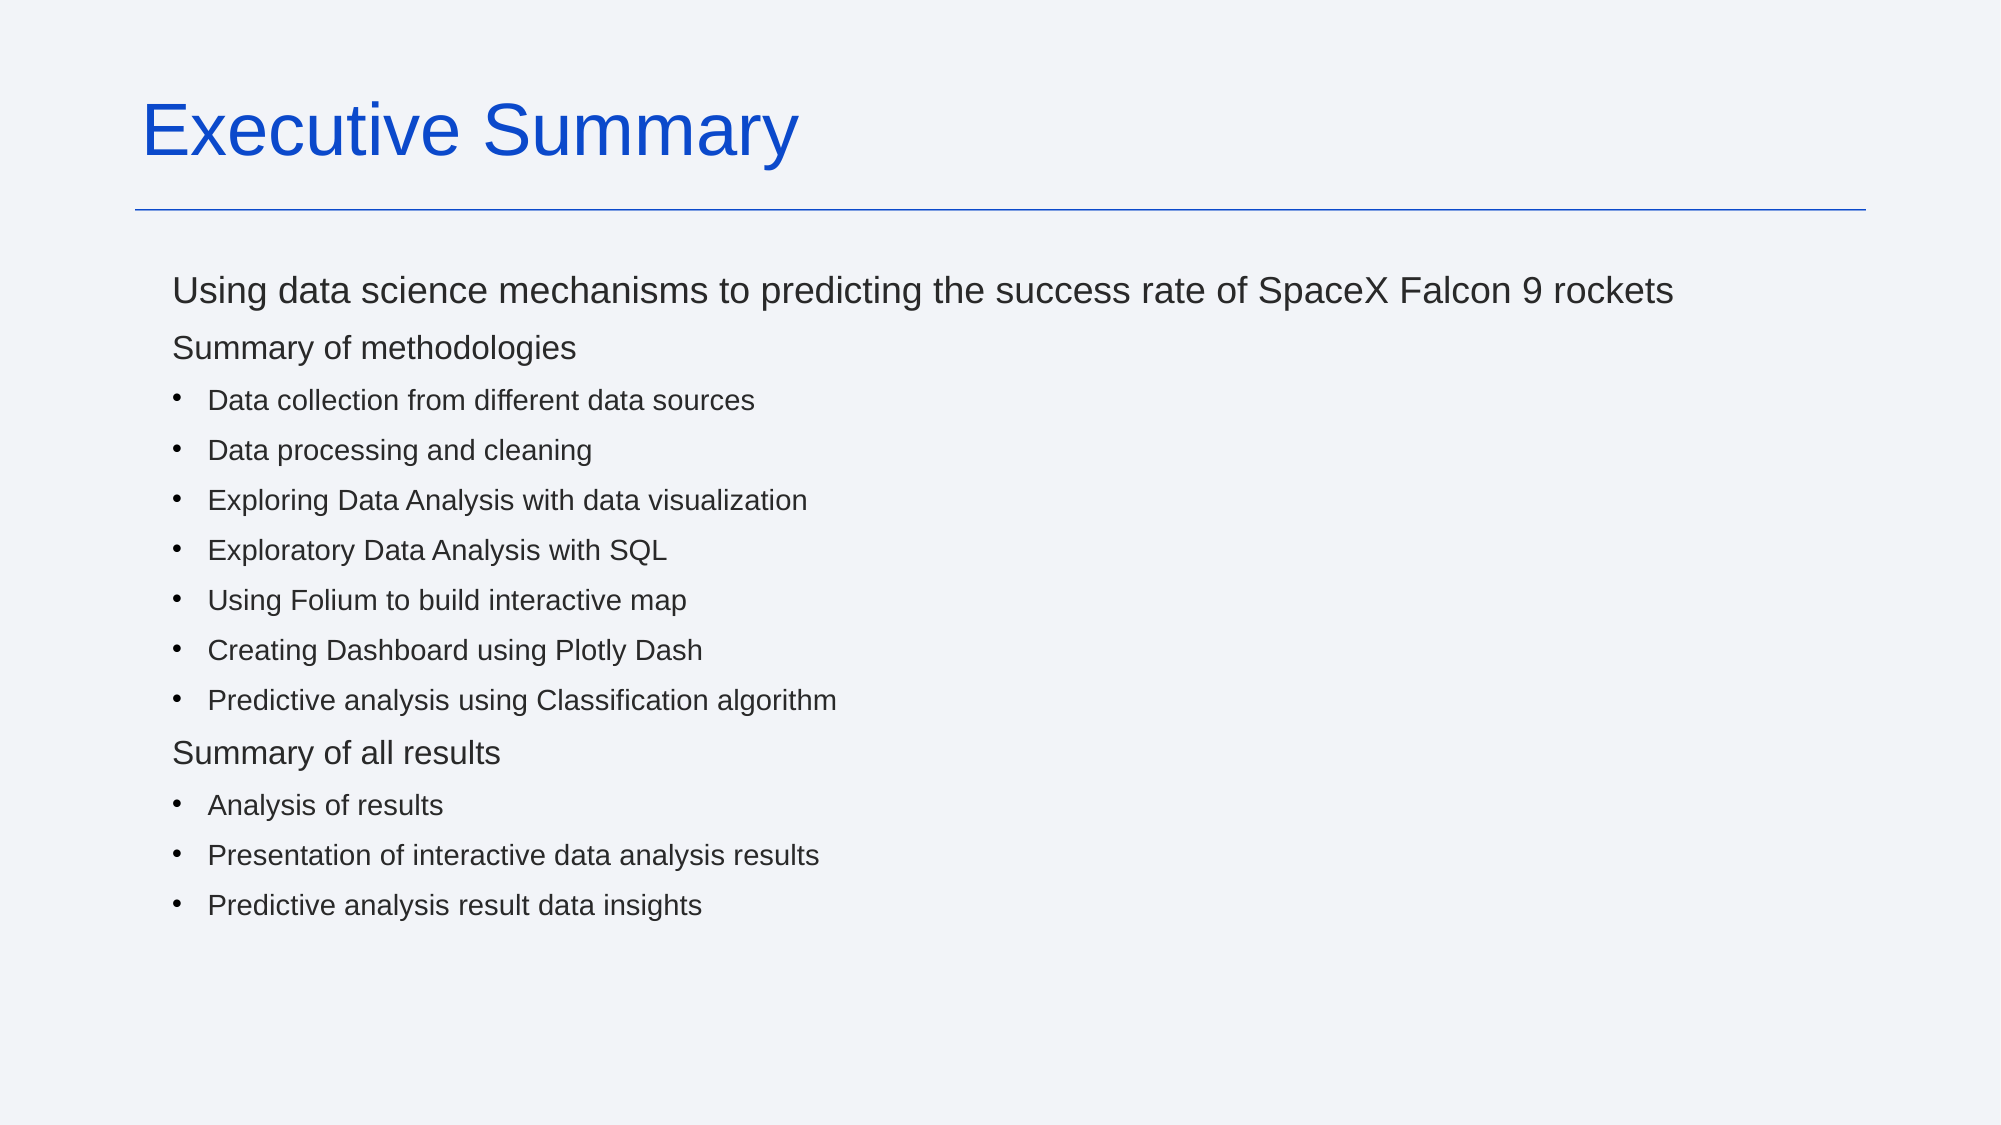

Executive Summary
Using data science mechanisms to predicting the success rate of SpaceX Falcon 9 rockets
Summary of methodologies
Data collection from different data sources
Data processing and cleaning
Exploring Data Analysis with data visualization
Exploratory Data Analysis with SQL
Using Folium to build interactive map
Creating Dashboard using Plotly Dash
Predictive analysis using Classification algorithm
Summary of all results
Analysis of results
Presentation of interactive data analysis results
Predictive analysis result data insights